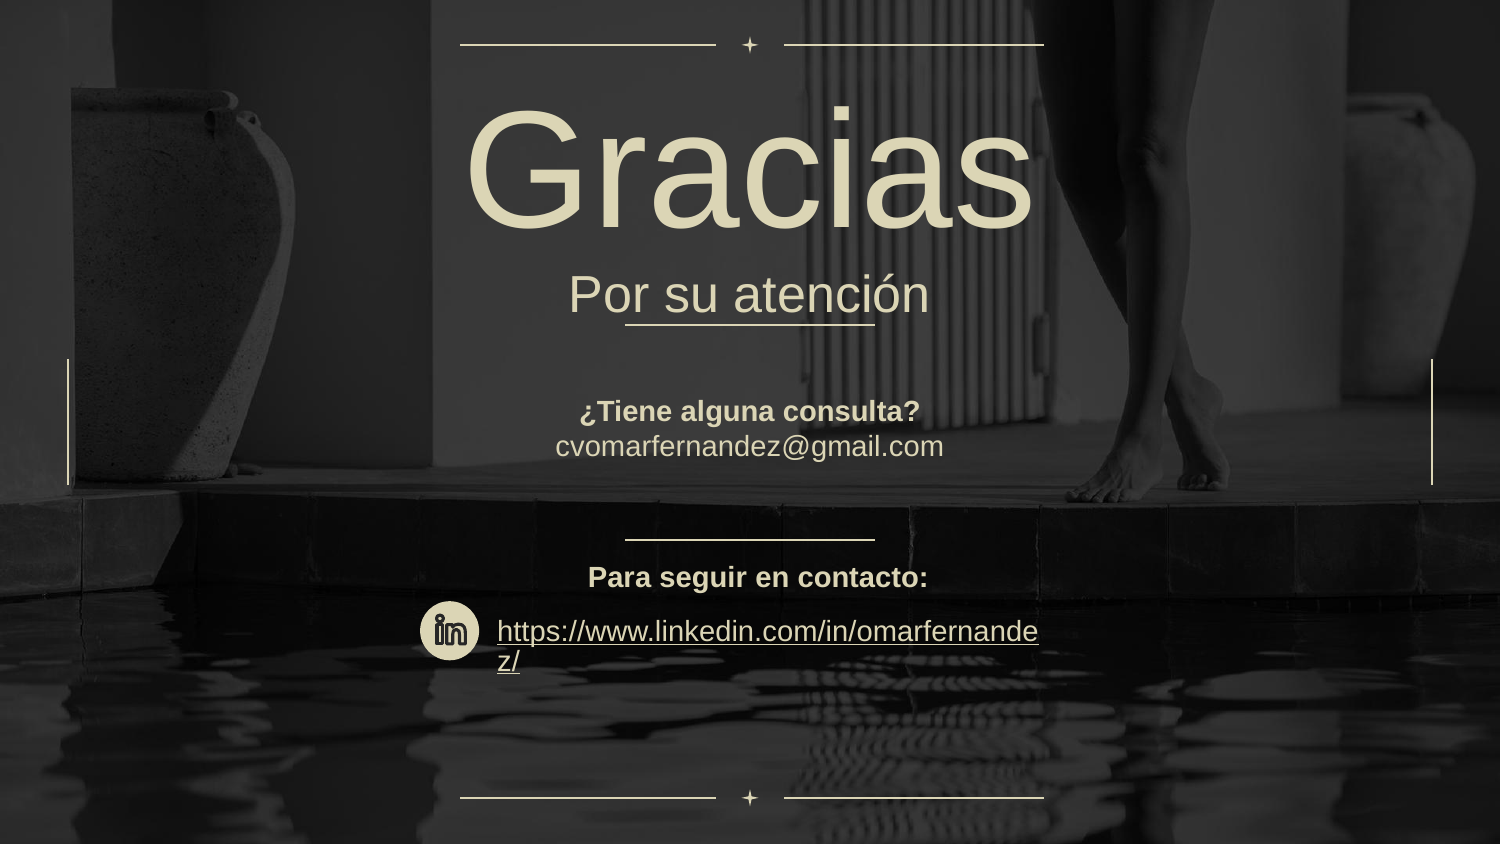

Gracias
Por su atención
¿Tiene alguna consulta?
cvomarfernandez@gmail.com
Para seguir en contacto:

https://www.linkedin.com/in/omarfernandez/